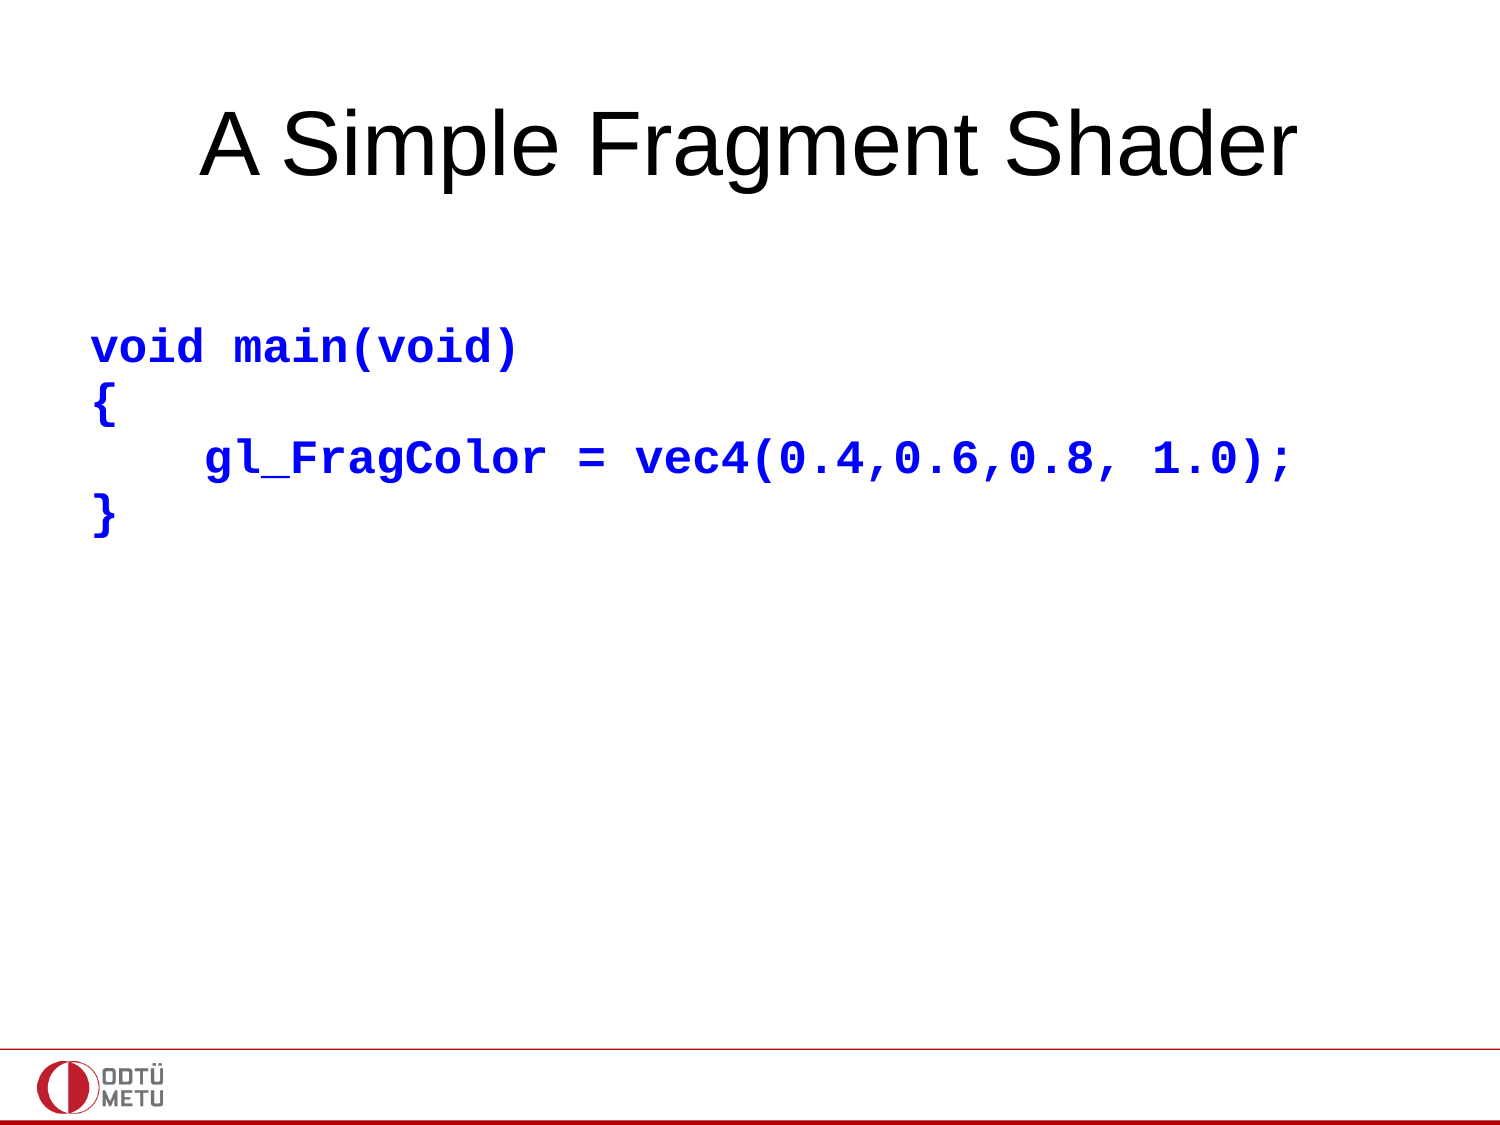

# A Simple Fragment Shader

void main(void)
{
	  gl_FragColor = vec4(0.4,0.6,0.8, 1.0);
}